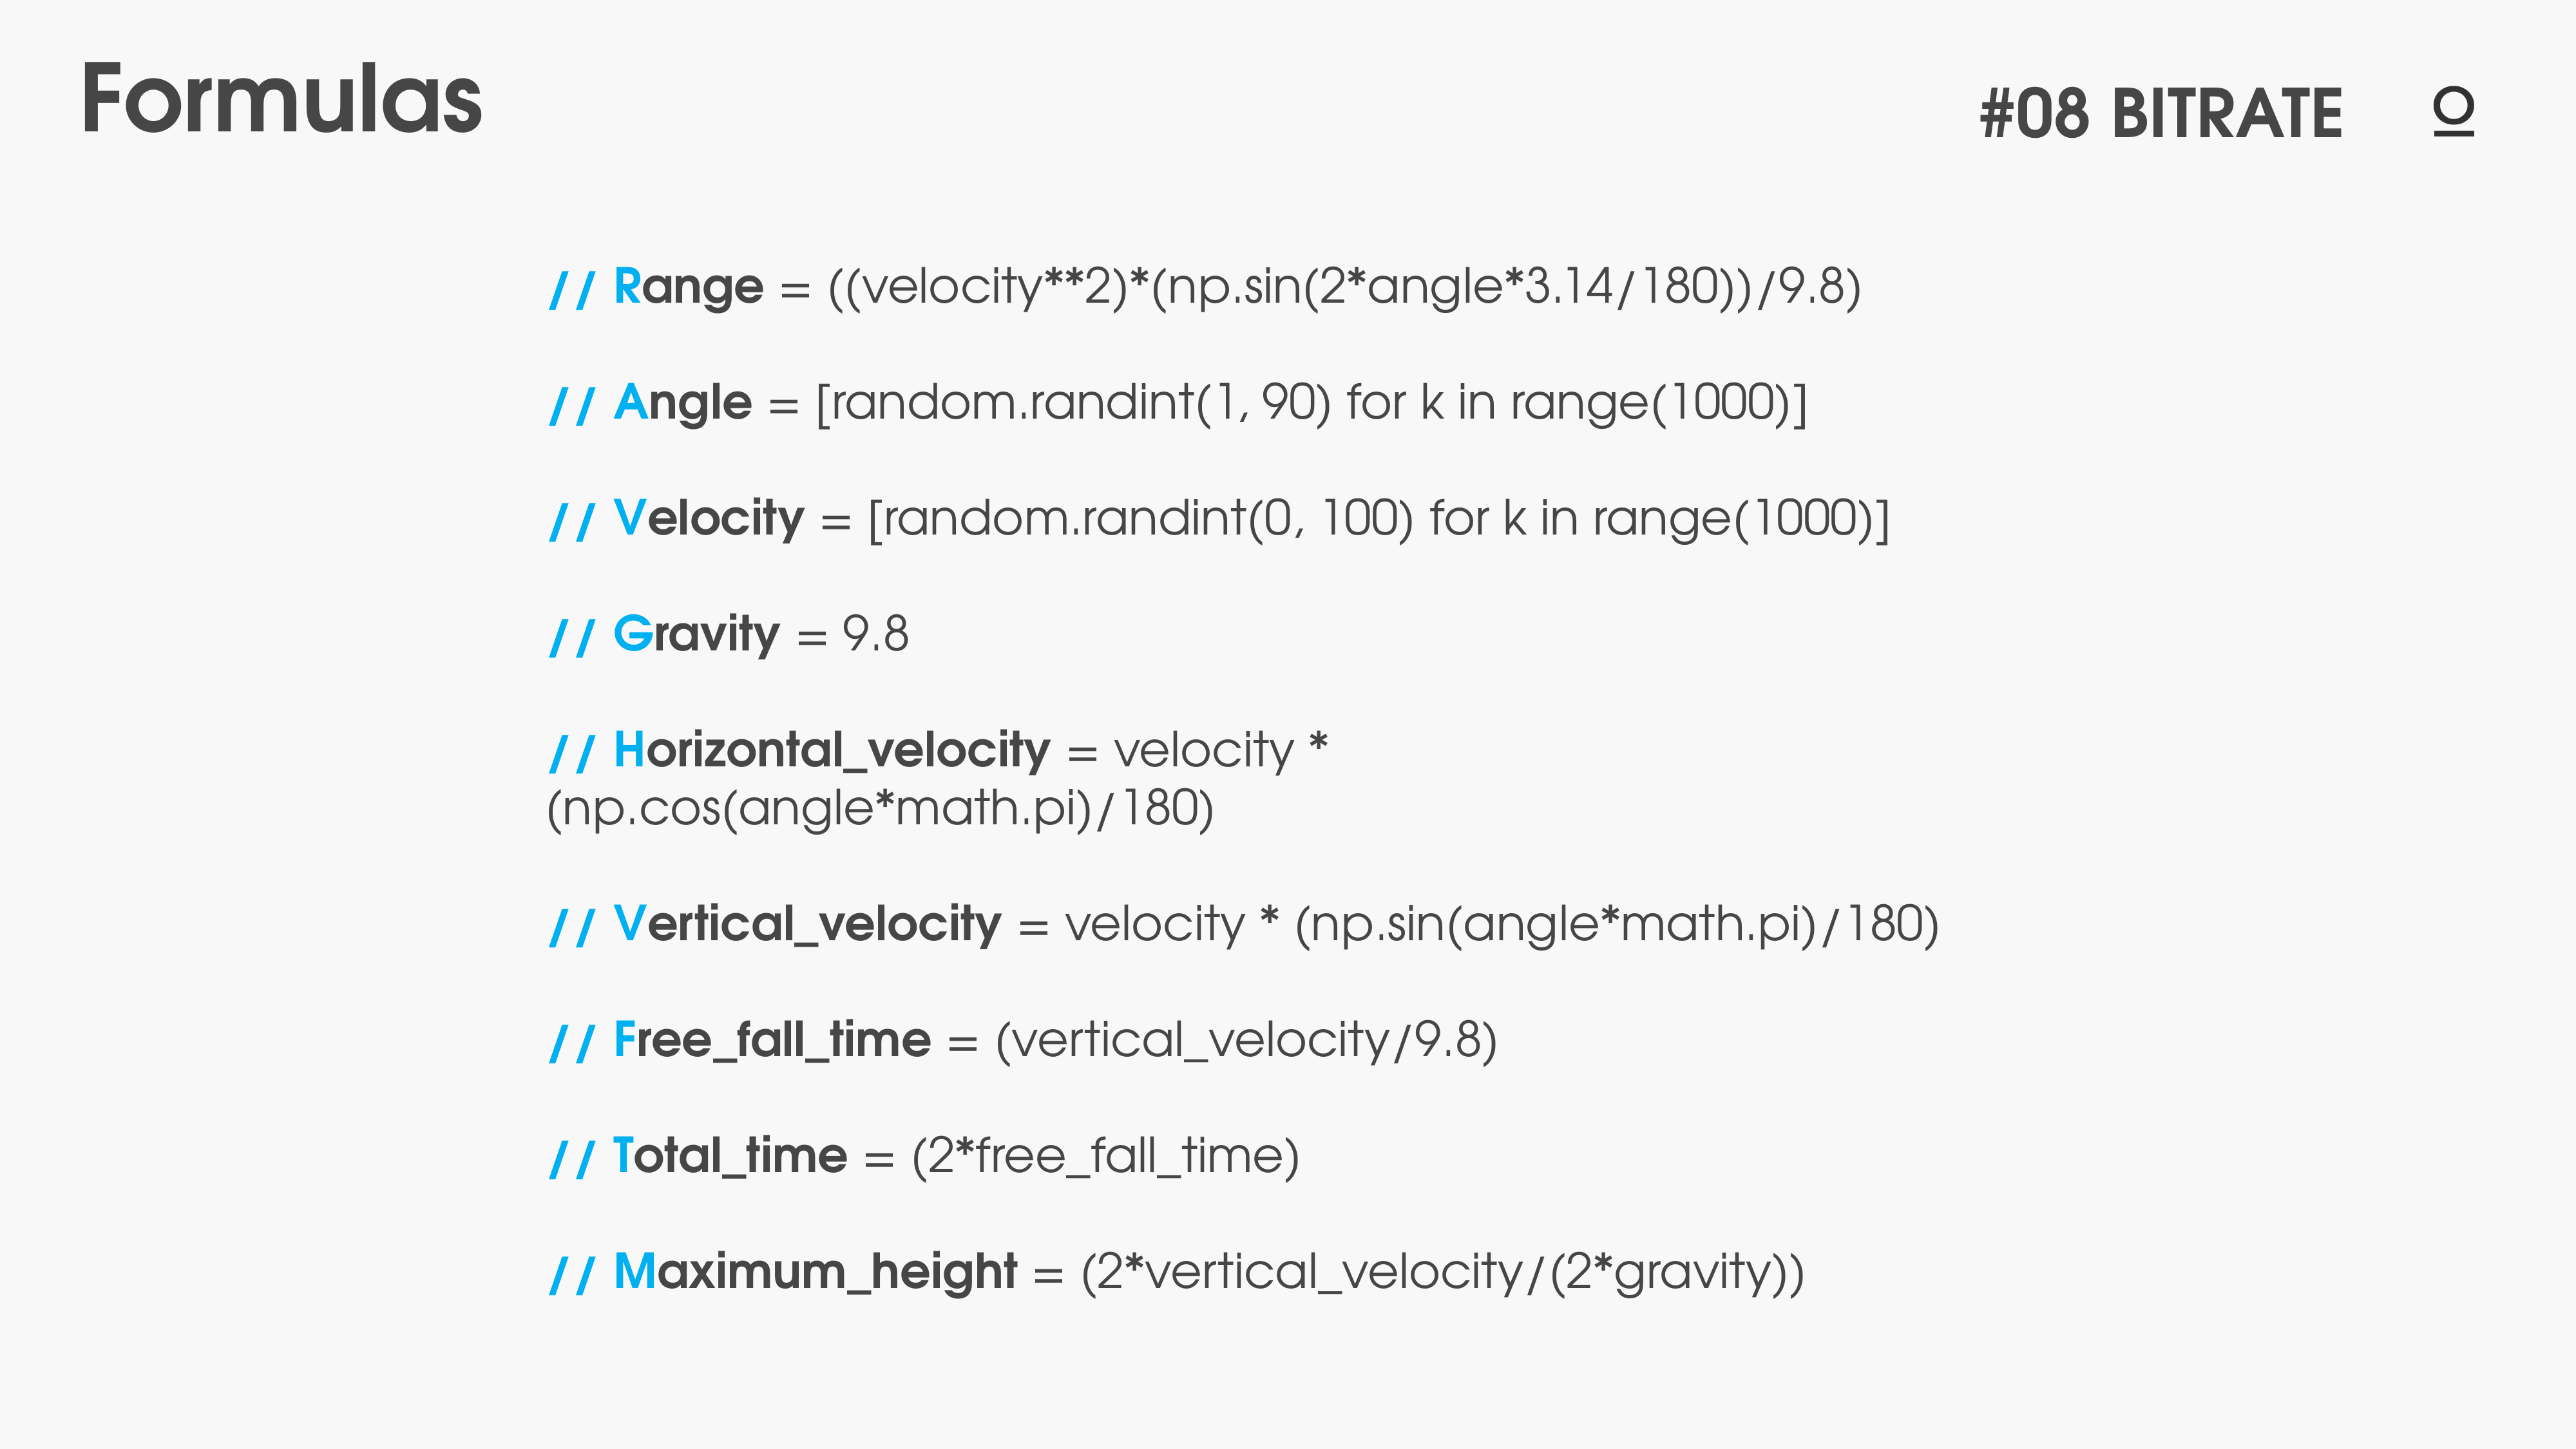

Formulas
#08 BITRATE
// Range = ((velocity**2)*(np.sin(2*angle*3.14/180))/9.8)

// Angle = [random.randint(1, 90) for k in range(1000)]

// Velocity = [random.randint(0, 100) for k in range(1000)]

// Gravity = 9.8

// Horizontal_velocity = velocity * (np.cos(angle*math.pi)/180)

// Vertical_velocity = velocity * (np.sin(angle*math.pi)/180)

// Free_fall_time = (vertical_velocity/9.8)

// Total_time = (2*free_fall_time)

// Maximum_height = (2*vertical_velocity/(2*gravity))